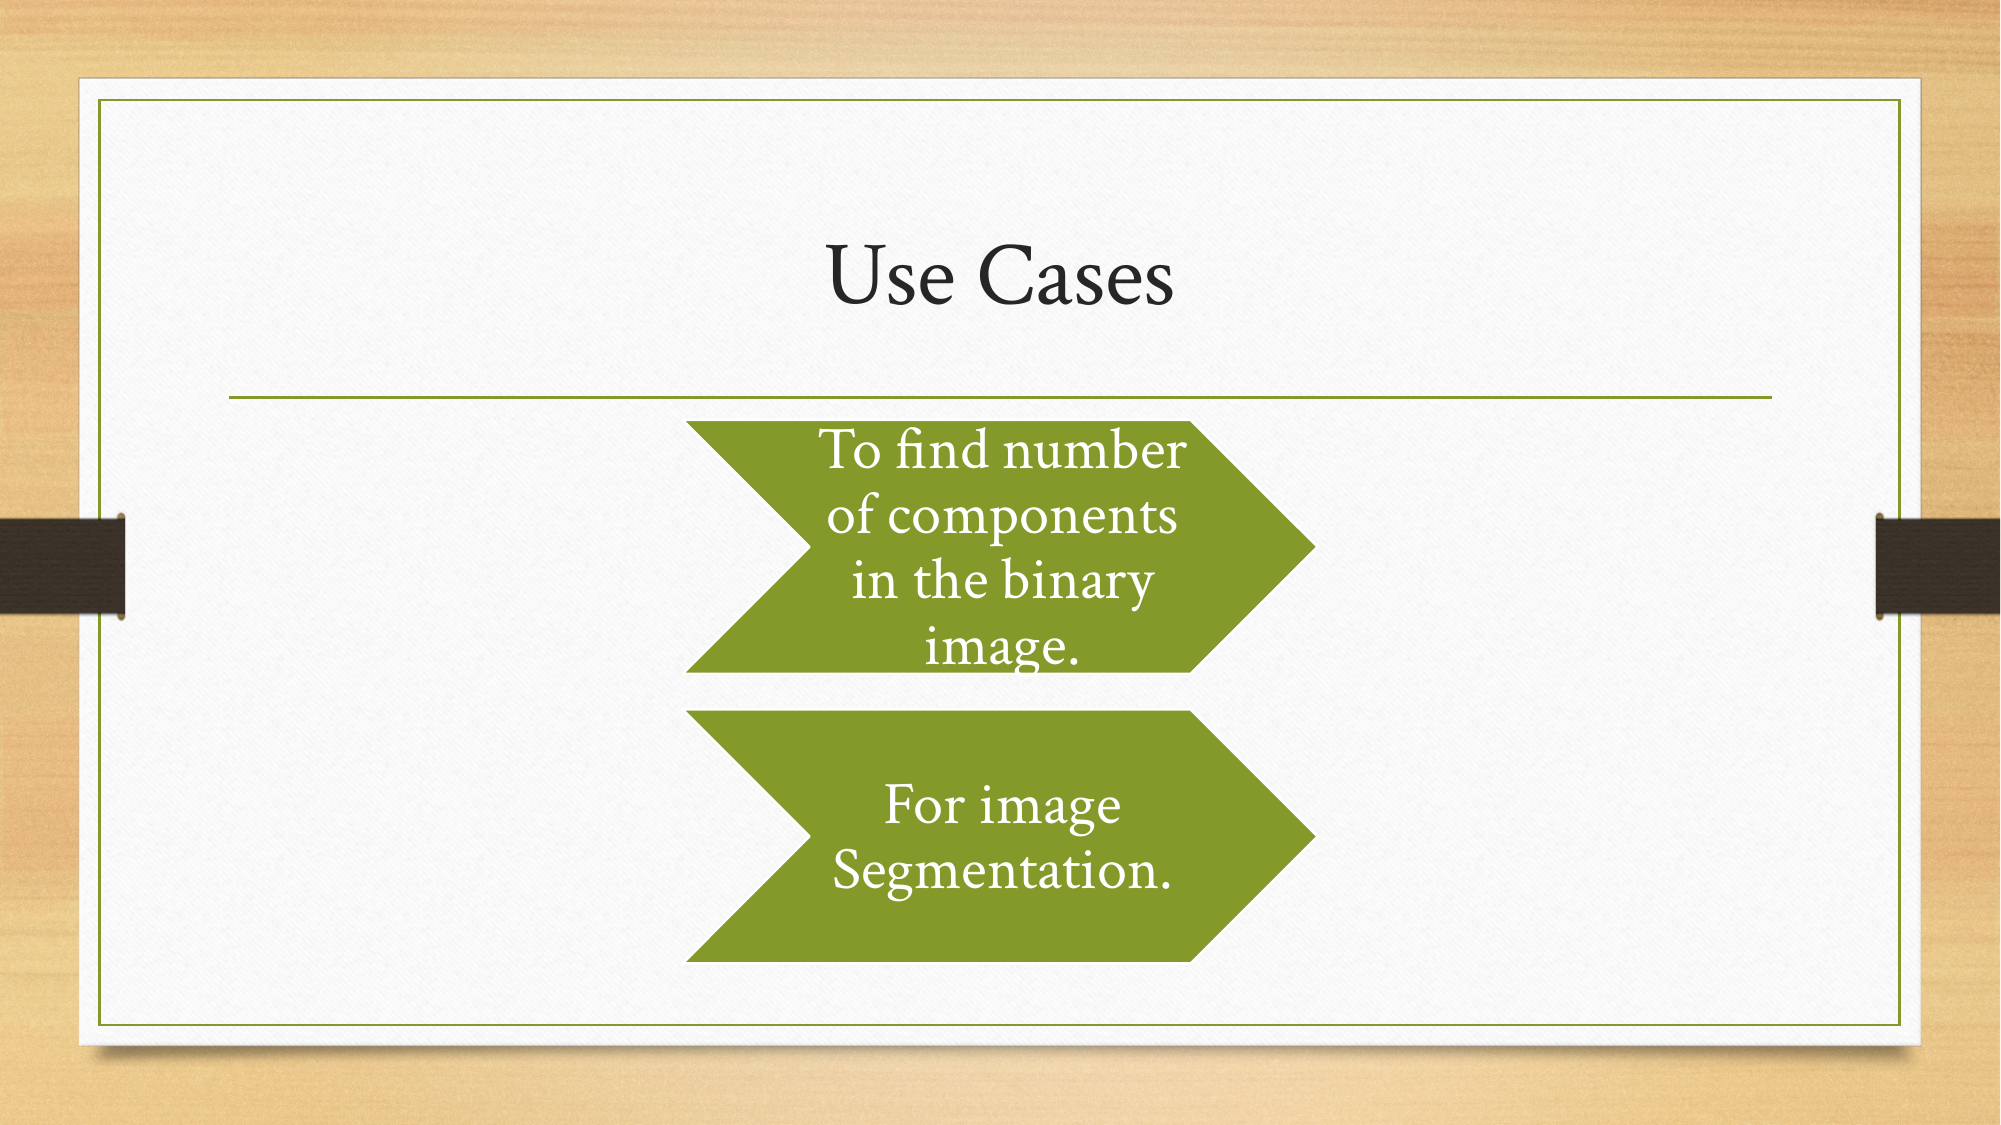

# Use Cases
To find number of components in the binary image.
For image Segmentation.